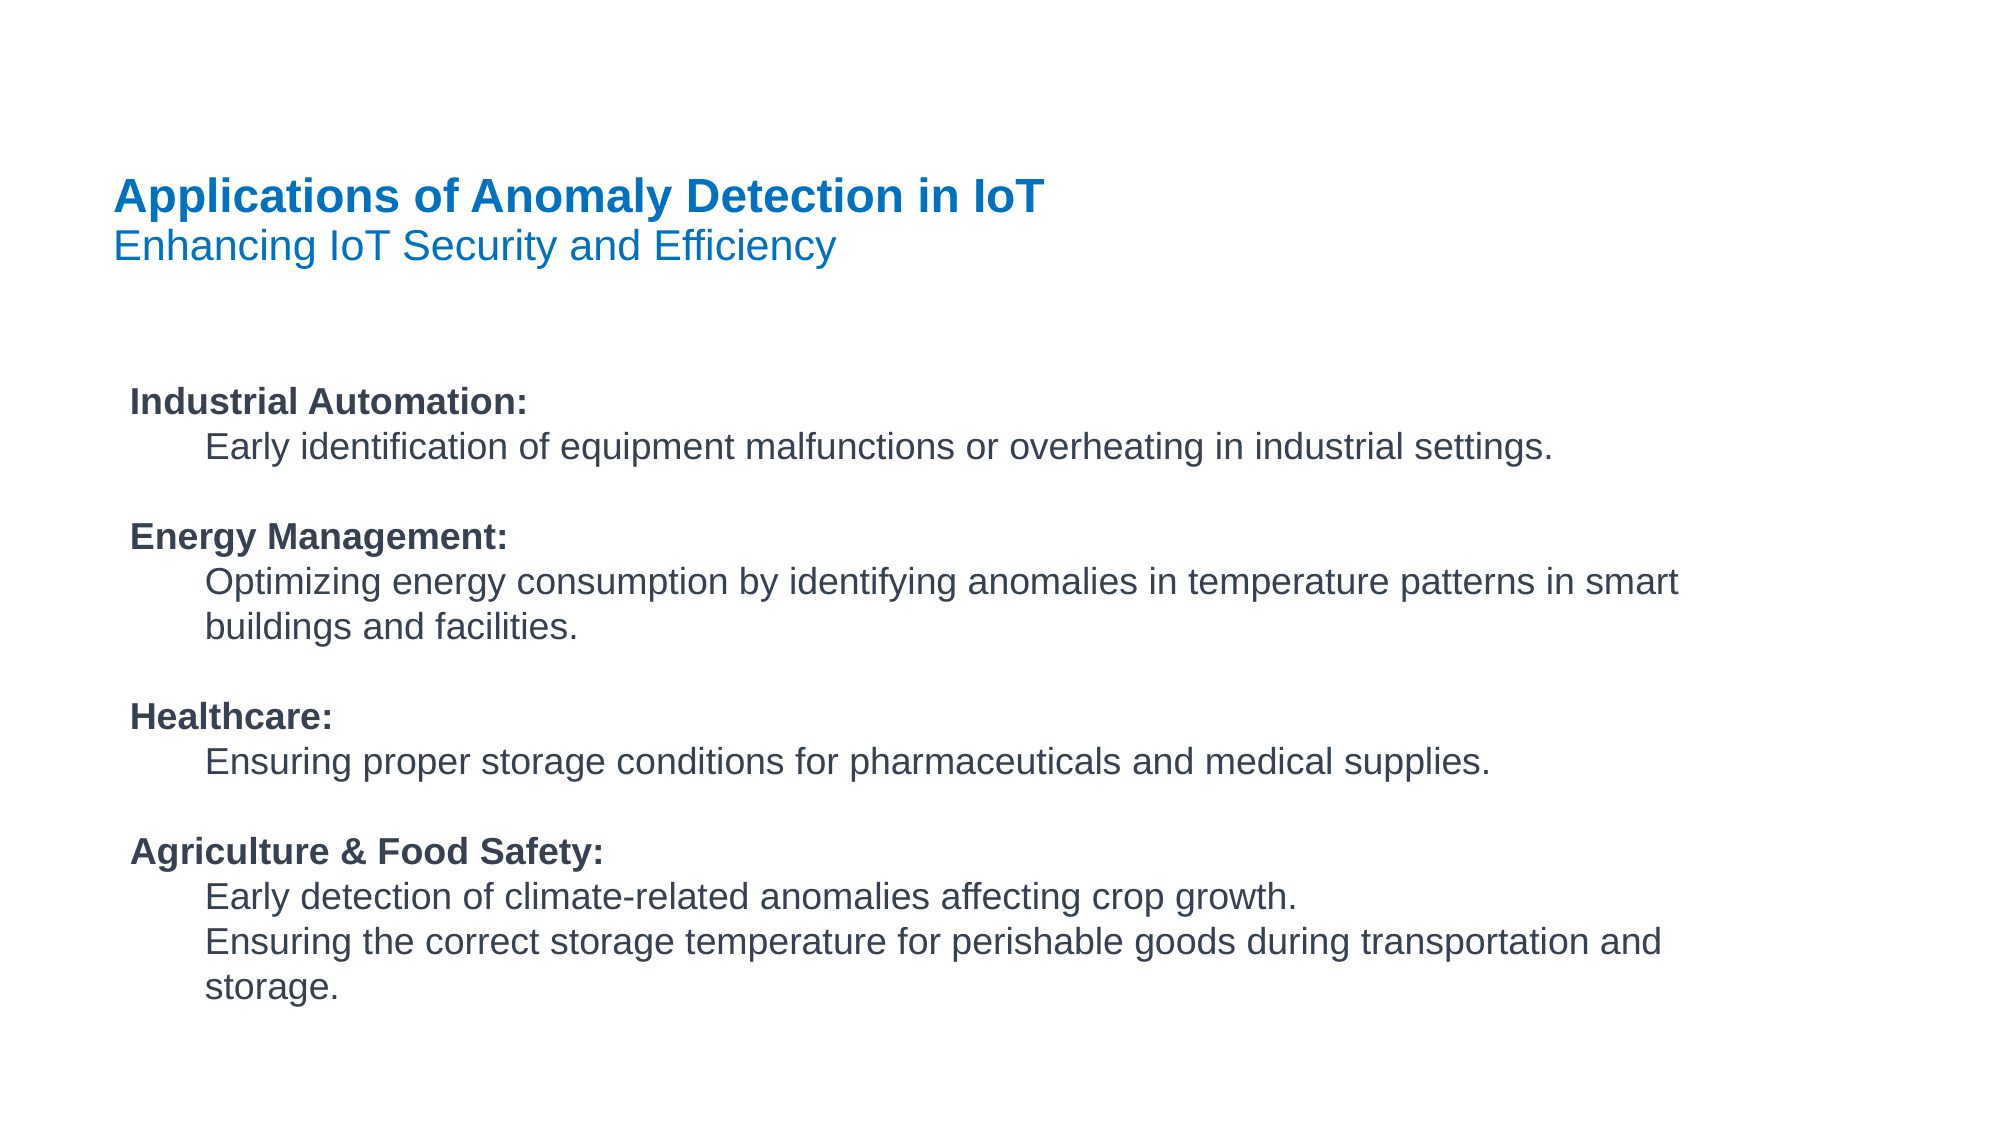

# Applications of Anomaly Detection in IoT Enhancing IoT Security and Efficiency

Industrial Automation:
Early identification of equipment malfunctions or overheating in industrial settings.

Energy Management:
Optimizing energy consumption by identifying anomalies in temperature patterns in smart buildings and facilities.

Healthcare:
Ensuring proper storage conditions for pharmaceuticals and medical supplies.

Agriculture & Food Safety:
Early detection of climate-related anomalies affecting crop growth.
Ensuring the correct storage temperature for perishable goods during transportation and storage.